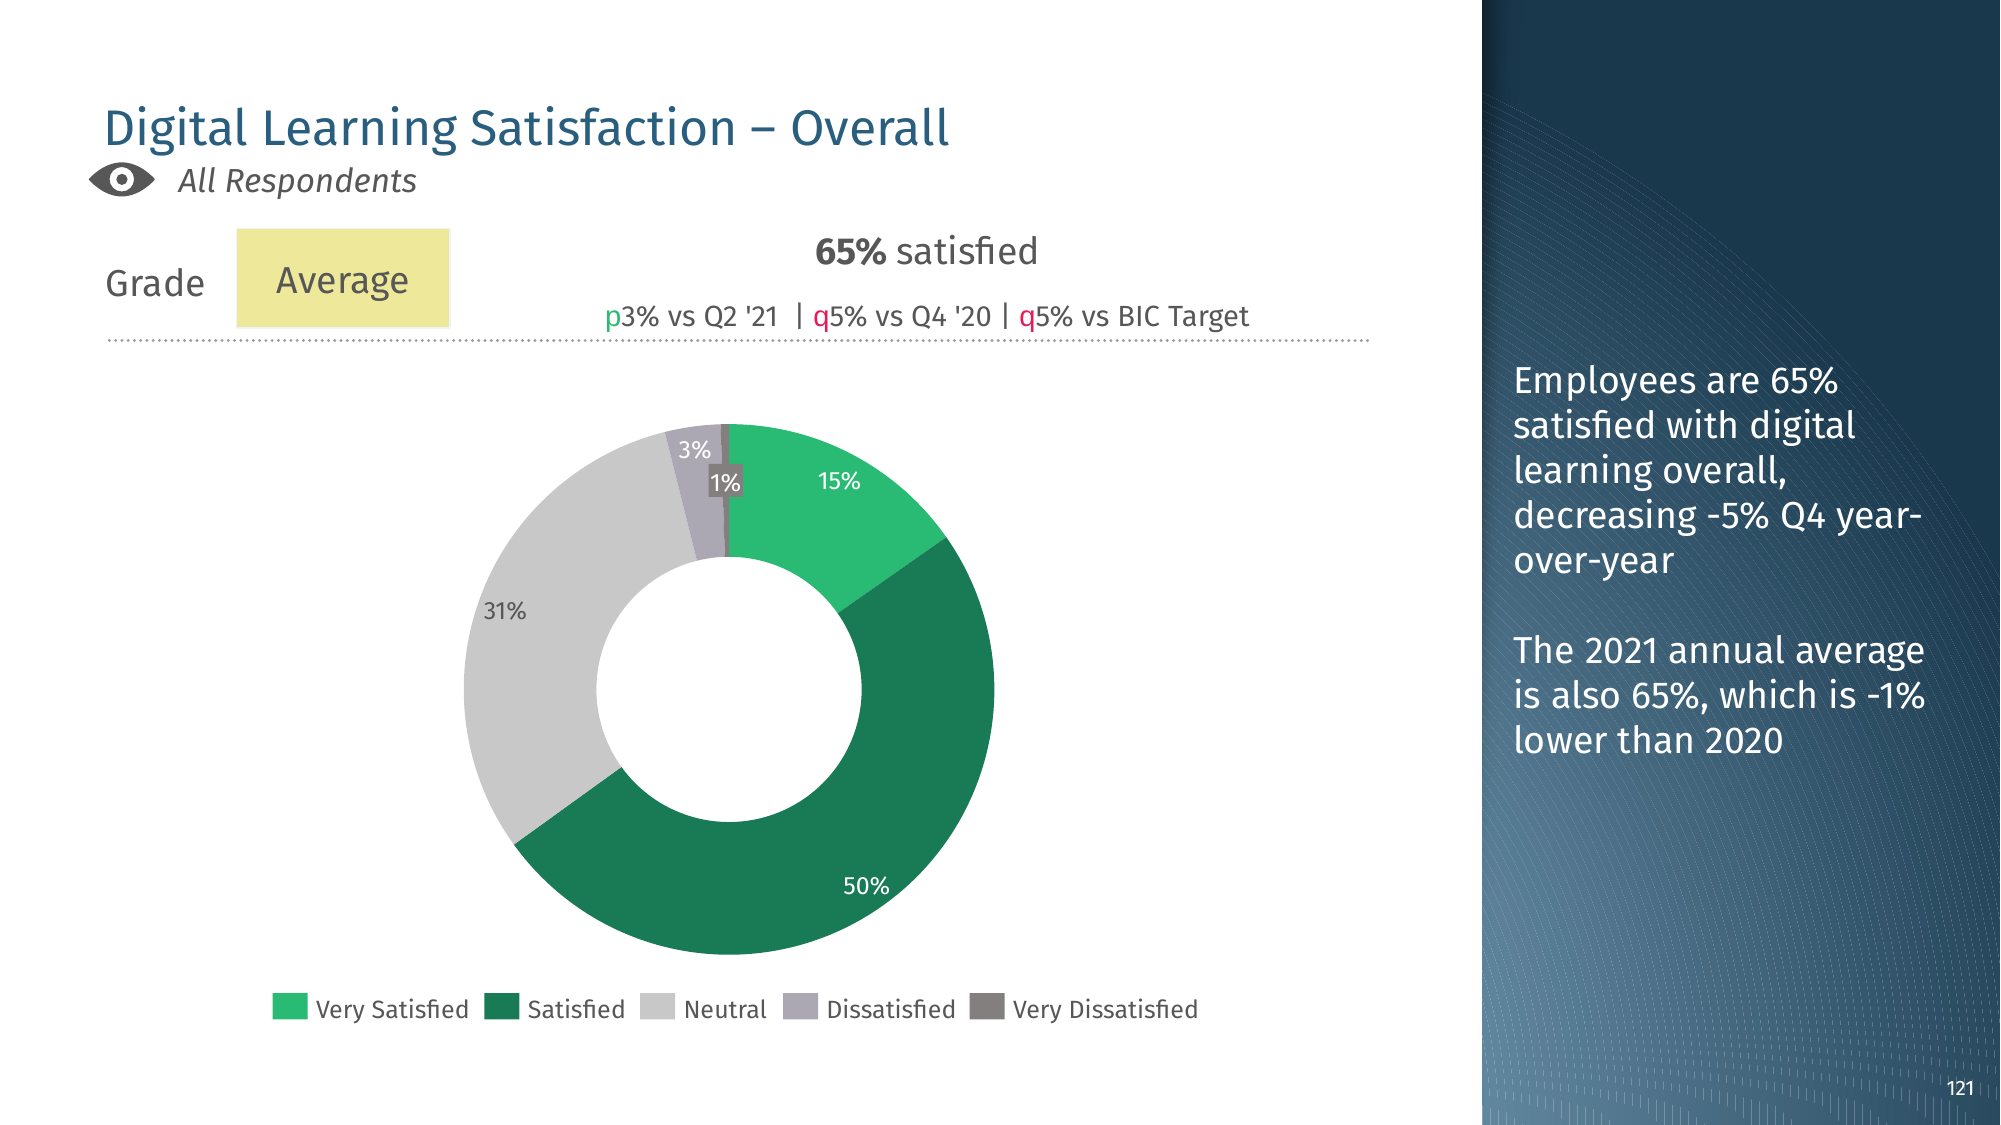

Employees are 65% satisfied with digital learning overall, decreasing -5% Q4 year-over-year

The 2021 annual average is also 65%, which is -1% lower than 2020
# Digital Learning Satisfaction – Overall

All Respondents
Average
Grade
65% satisfied

p3% vs Q2 '21  | q5% vs Q4 '20 | q5% vs BIC Target

### Chart

| Category |  |
|---|---|
3%
15%
1%
31%
50%
Very Satisfied
Satisfied
Neutral
Dissatisfied
Very Dissatisfied